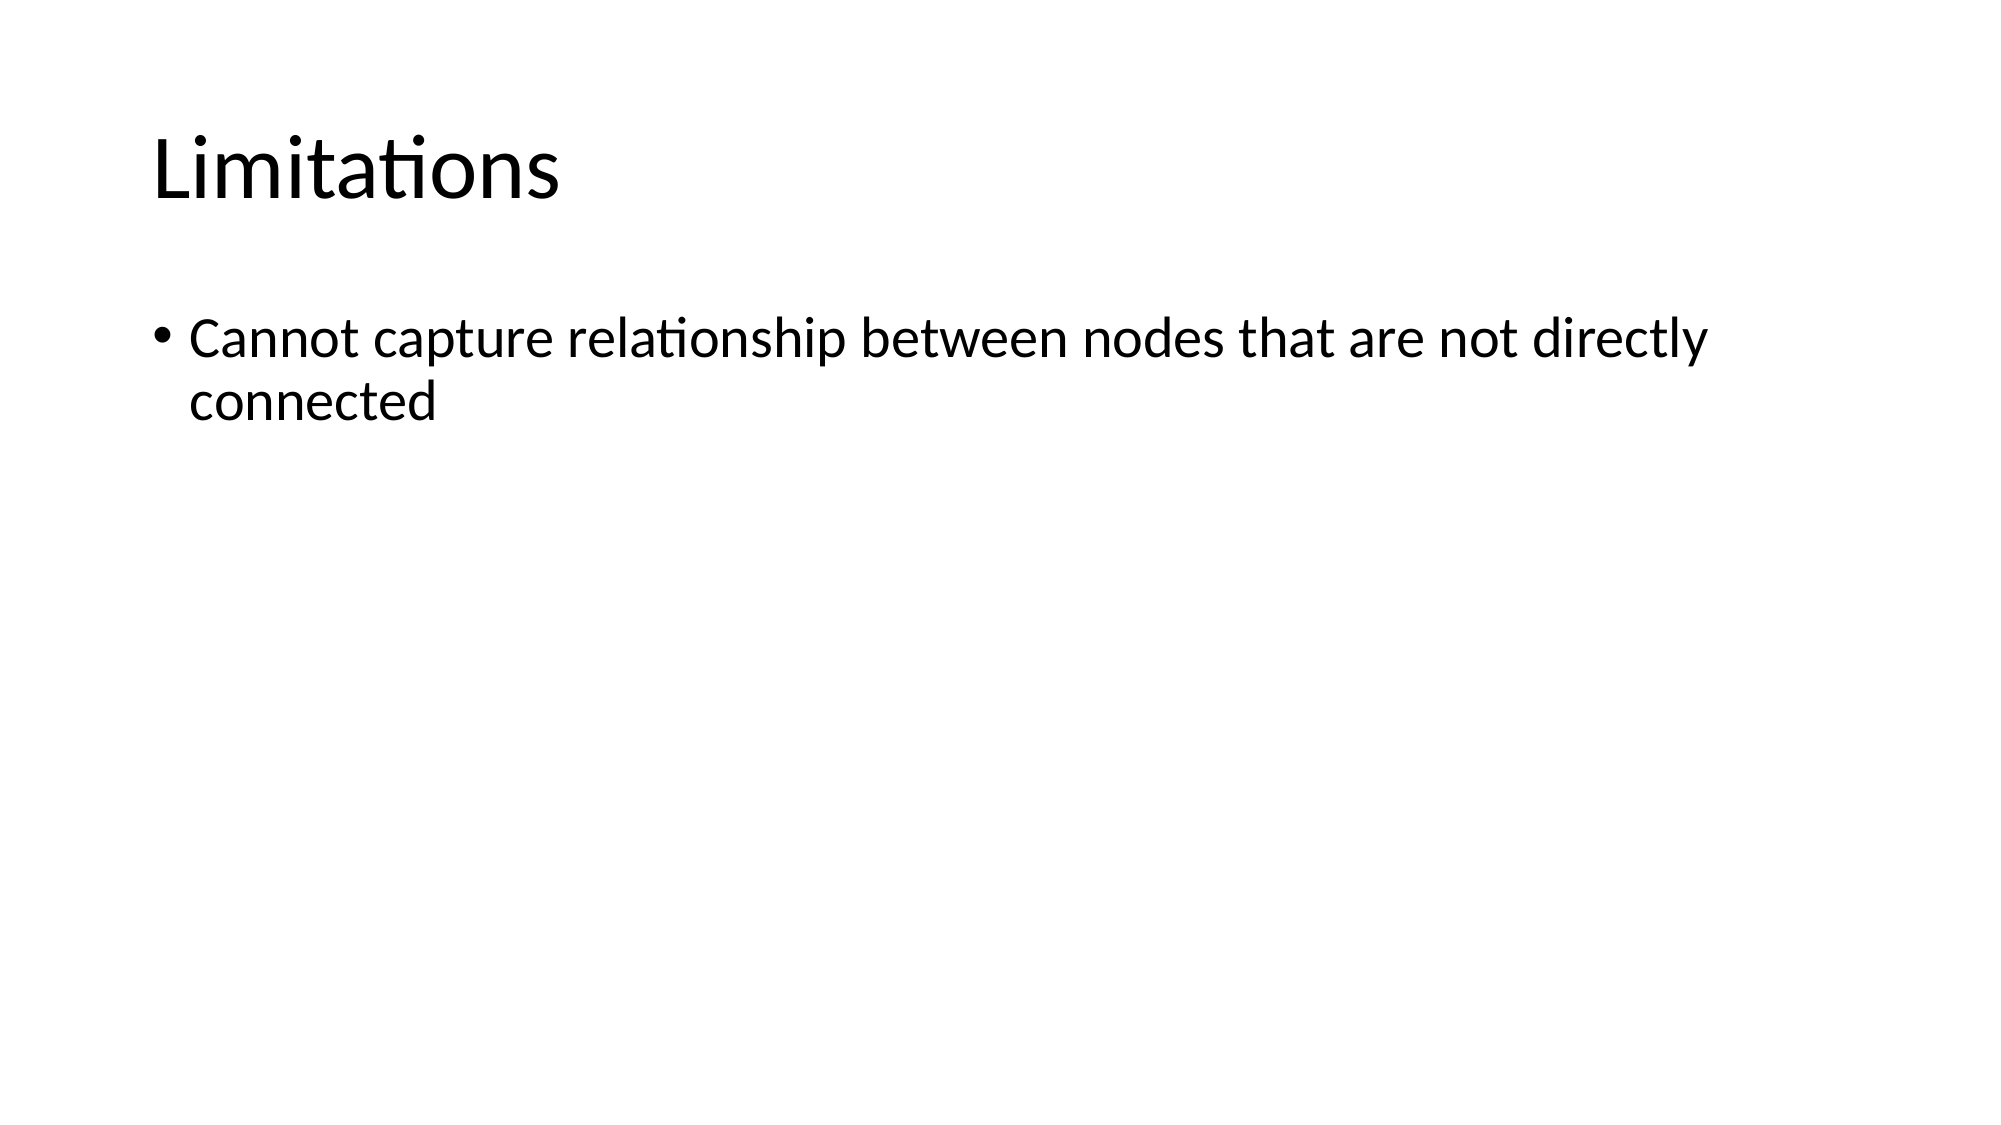

# Limitations
Cannot capture relationship between nodes that are not directly connected